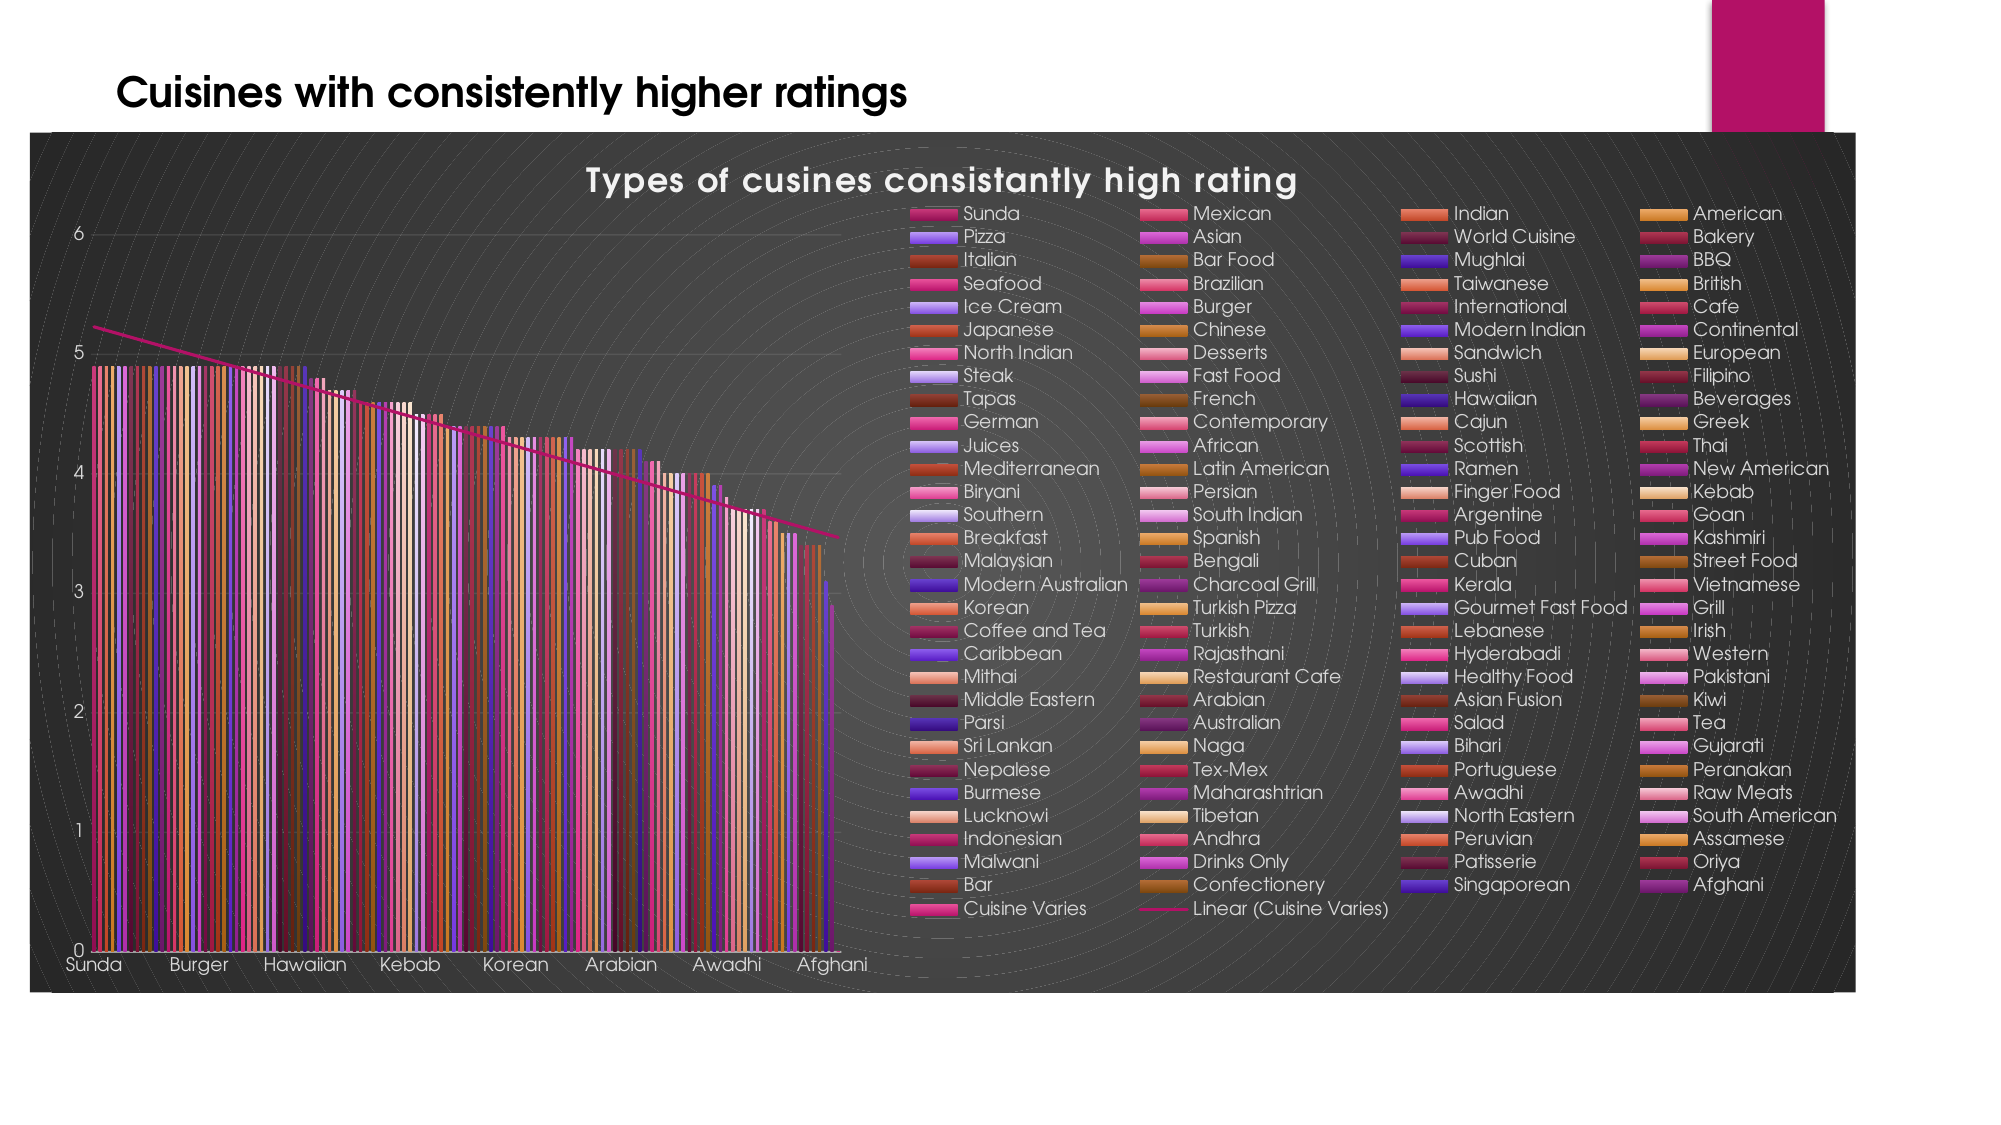

Cuisines with consistently higher ratings

### Chart: Types of cusines consistantly high rating

| Category | Total |
|---|---|
| Sunda | 4.9 |
| Mexican | 4.9 |
| Indian | 4.9 |
| American | 4.9 |
| Pizza | 4.9 |
| Asian | 4.9 |
| World Cuisine | 4.9 |
| Bakery | 4.9 |
| Italian | 4.9 |
| Bar Food | 4.9 |
| Mughlai | 4.9 |
| BBQ | 4.9 |
| Seafood | 4.9 |
| Brazilian | 4.9 |
| Taiwanese | 4.9 |
| British | 4.9 |
| Ice Cream | 4.9 |
| Burger | 4.9 |
| International | 4.9 |
| Cafe | 4.9 |
| Japanese | 4.9 |
| Chinese | 4.9 |
| Modern Indian | 4.9 |
| Continental | 4.9 |
| North Indian | 4.9 |
| Desserts | 4.9 |
| Sandwich | 4.9 |
| European | 4.9 |
| Steak | 4.9 |
| Fast Food | 4.9 |
| Sushi | 4.9 |
| Filipino | 4.9 |
| Tapas | 4.9 |
| French | 4.9 |
| Hawaiian | 4.9 |
| Beverages | 4.8 |
| German | 4.8 |
| Contemporary | 4.8 |
| Cajun | 4.7 |
| Greek | 4.7 |
| Juices | 4.7 |
| African | 4.7 |
| Scottish | 4.7 |
| Thai | 4.6 |
| Mediterranean | 4.6 |
| Latin American | 4.6 |
| Ramen | 4.6 |
| New American | 4.6 |
| Biryani | 4.6 |
| Persian | 4.6 |
| Finger Food | 4.6 |
| Kebab | 4.6 |
| Southern | 4.5 |
| South Indian | 4.5 |
| Argentine | 4.5 |
| Goan | 4.5 |
| Breakfast | 4.5 |
| Spanish | 4.4 |
| Pub Food | 4.4 |
| Kashmiri | 4.4 |
| Malaysian | 4.4 |
| Bengali | 4.4 |
| Cuban | 4.4 |
| Street Food | 4.4 |
| Modern Australian | 4.4 |
| Charcoal Grill | 4.4 |
| Kerala | 4.4 |
| Vietnamese | 4.3 |
| Korean | 4.3 |
| Turkish Pizza | 4.3 |
| Gourmet Fast Food | 4.3 |
| Grill | 4.3 |
| Coffee and Tea | 4.3 |
| Turkish | 4.3 |
| Lebanese | 4.3 |
| Irish | 4.3 |
| Caribbean | 4.3 |
| Rajasthani | 4.3 |
| Hyderabadi | 4.2 |
| Western | 4.2 |
| Mithai | 4.2 |
| Restaurant Cafe | 4.2 |
| Healthy Food | 4.2 |
| Pakistani | 4.2 |
| Middle Eastern | 4.2 |
| Arabian | 4.2 |
| Asian Fusion | 4.2 |
| Kiwi | 4.2 |
| Parsi | 4.2 |
| Australian | 4.1 |
| Salad | 4.1 |
| Tea | 4.1 |
| Sri Lankan | 4.0 |
| Naga | 4.0 |
| Bihari | 4.0 |
| Gujarati | 4.0 |
| Nepalese | 4.0 |
| Tex-Mex | 4.0 |
| Portuguese | 4.0 |
| Peranakan | 4.0 |
| Burmese | 3.9 |
| Maharashtrian | 3.9 |
| Awadhi | 3.8 |
| Raw Meats | 3.7 |
| Lucknowi | 3.7 |
| Tibetan | 3.7 |
| North Eastern | 3.7 |
| South American | 3.7 |
| Indonesian | 3.7 |
| Andhra | 3.6 |
| Peruvian | 3.6 |
| Assamese | 3.5 |
| Malwani | 3.5 |
| Drinks Only | 3.5 |
| Patisserie | 3.4 |
| Oriya | 3.4 |
| Bar | 3.4 |
| Confectionery | 3.4 |
| Singaporean | 3.1 |
| Afghani | 2.9 |
| Cuisine Varies | 0.0 |